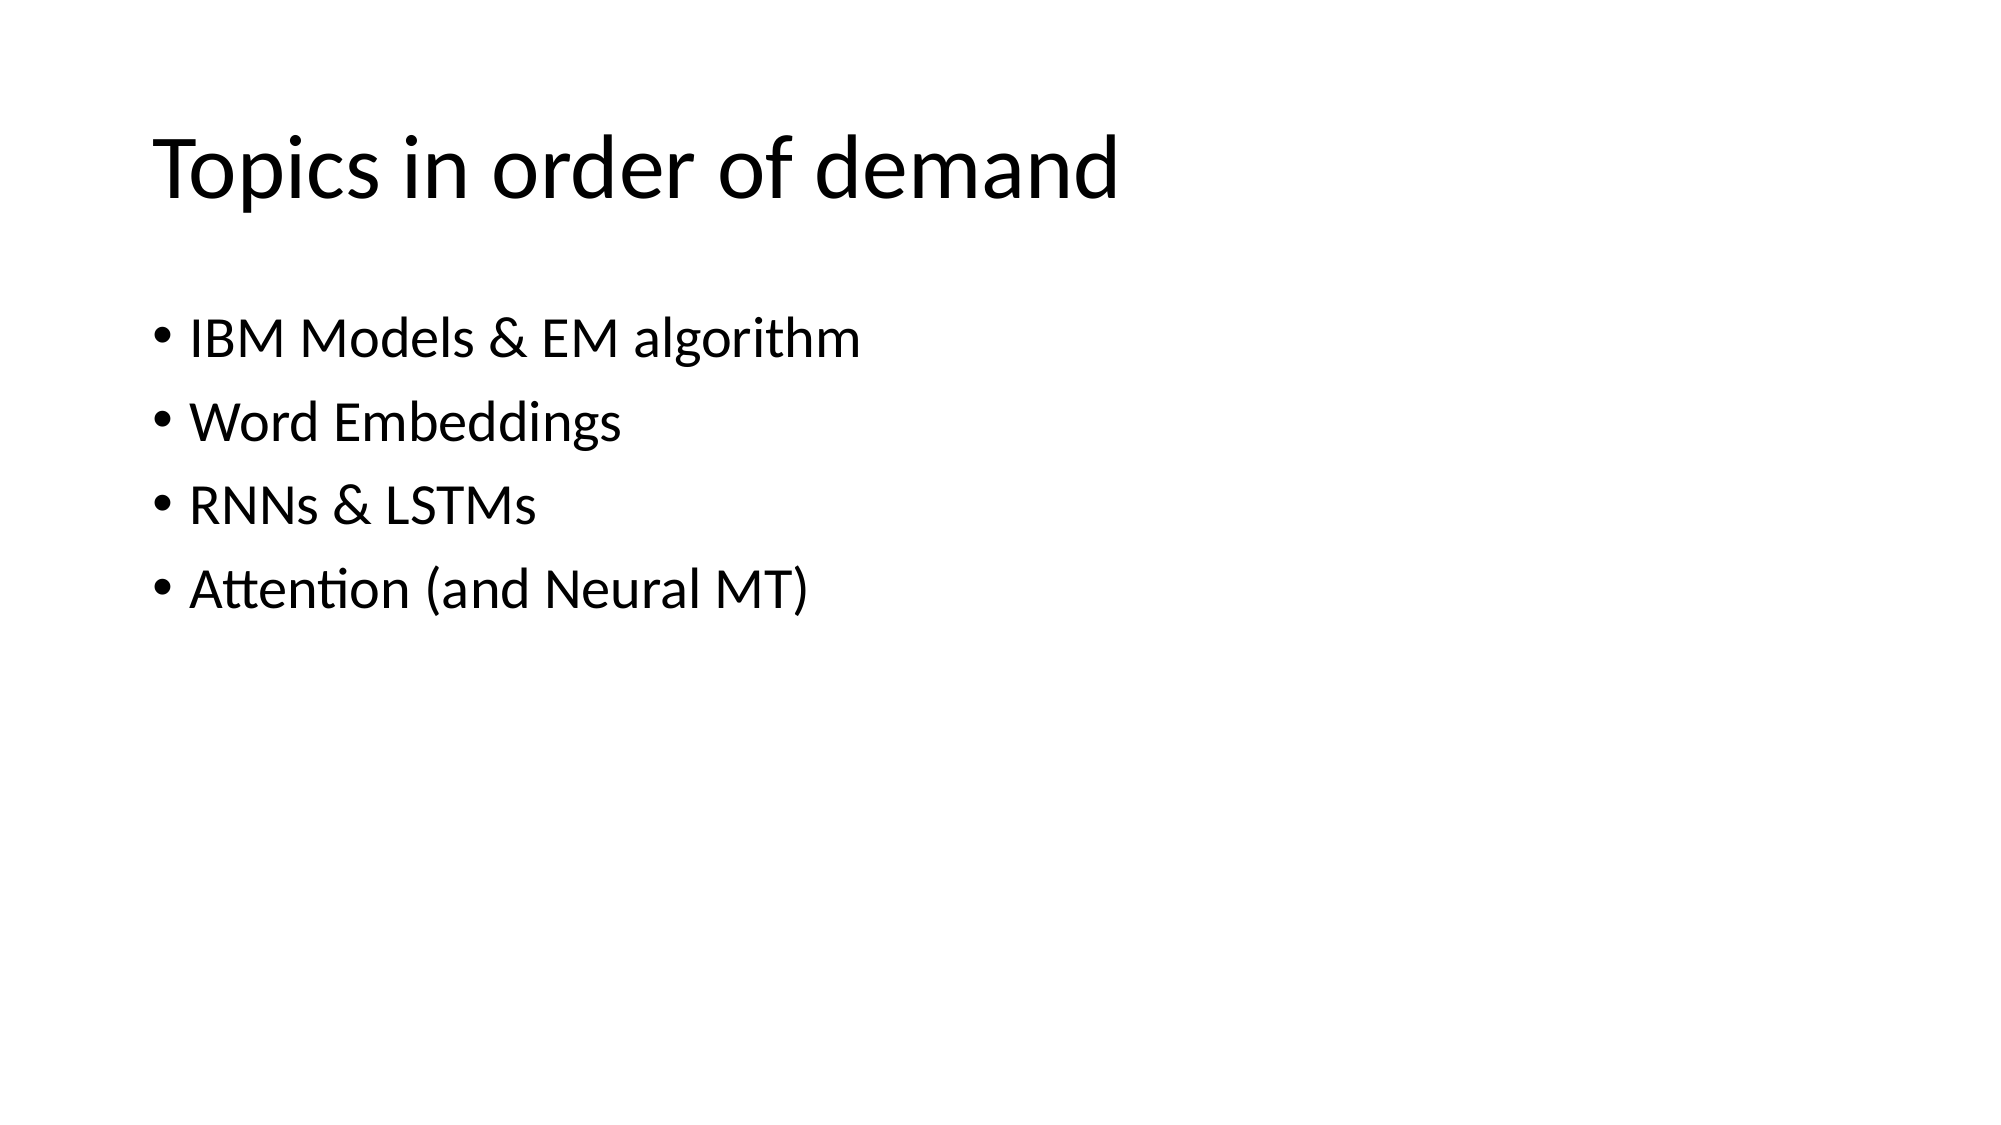

# Topics in order of demand
IBM Models & EM algorithm
Word Embeddings
RNNs & LSTMs
Attention (and Neural MT)